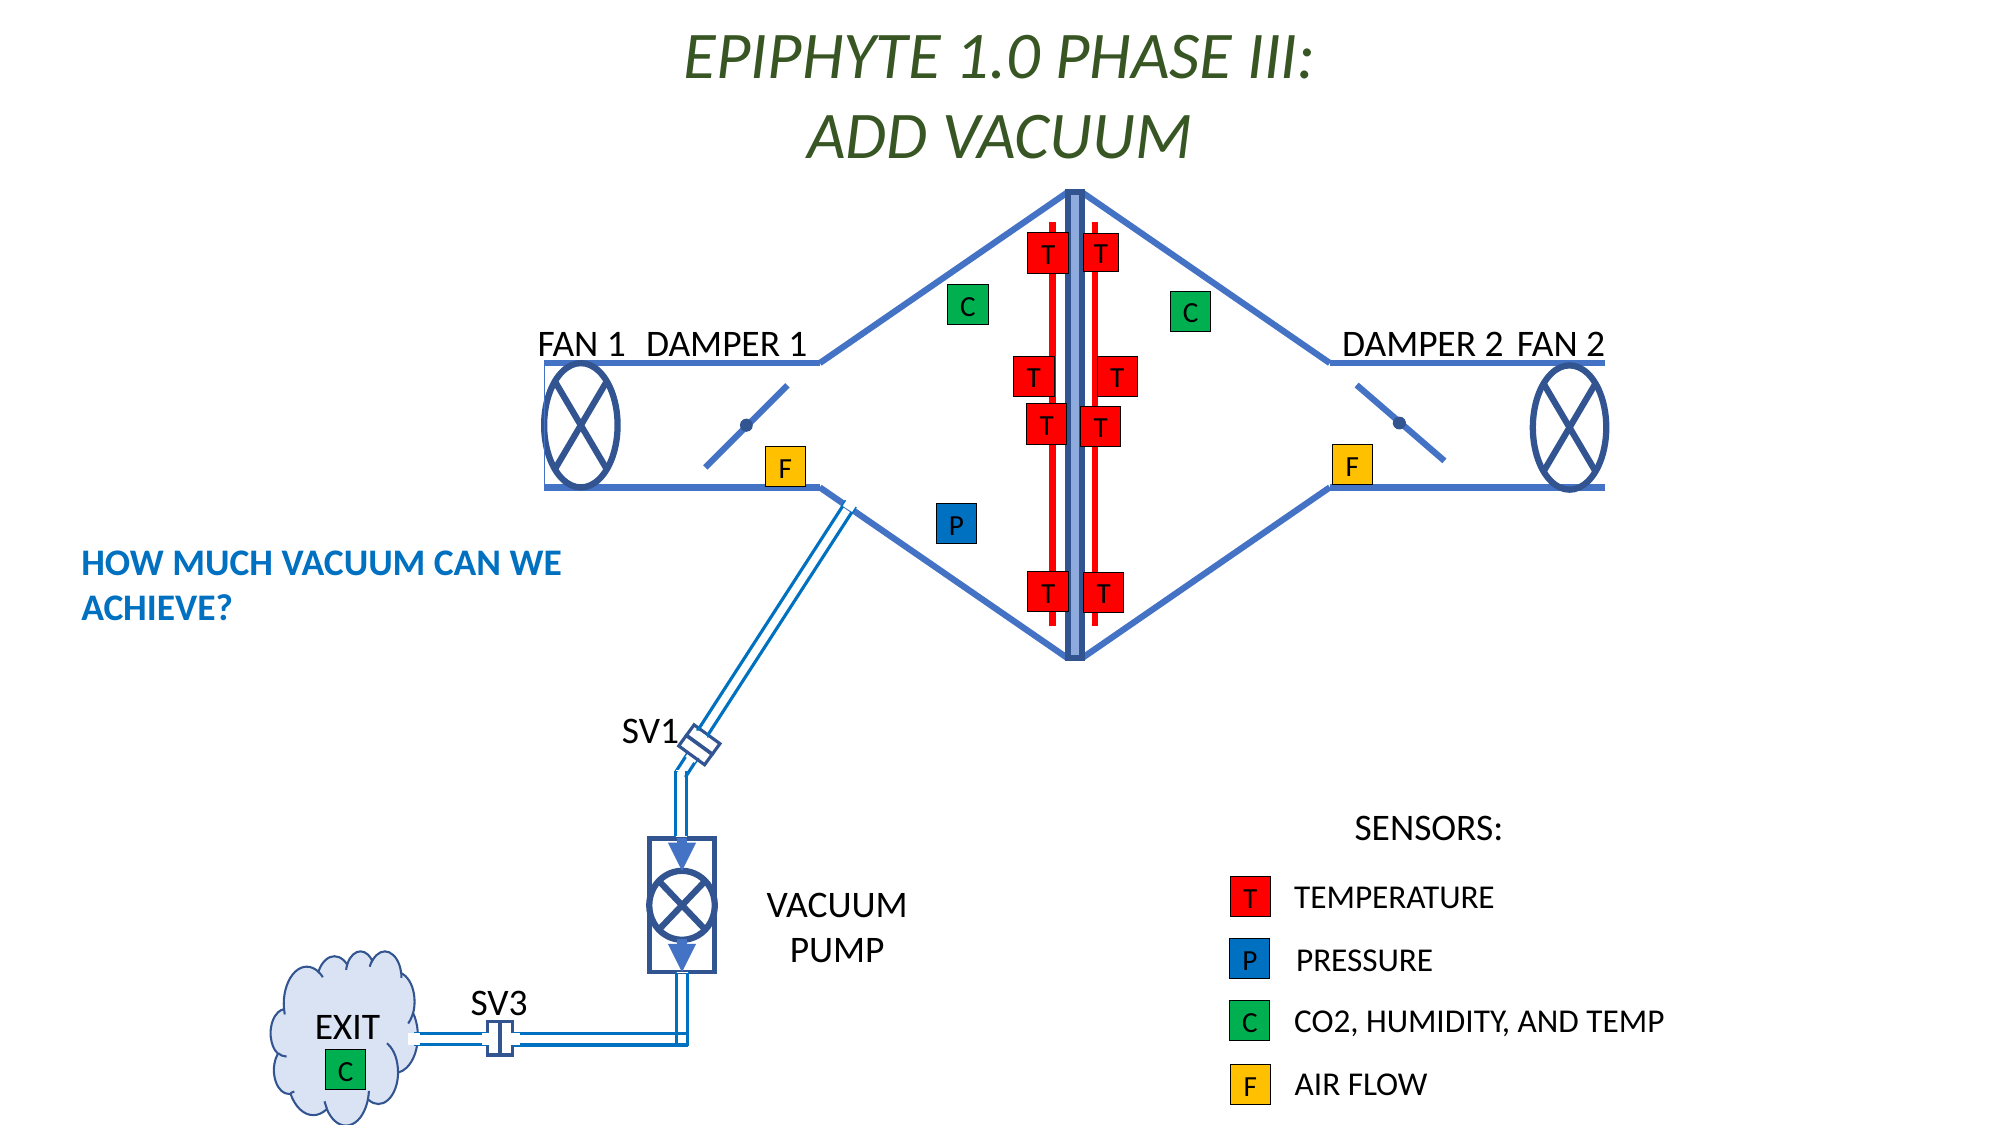

EPIPHYTE 1.0 PHASE III:
ADD VACUUM

T
T
C
C
FAN 1
DAMPER 1
DAMPER 2
FAN 2
T
T

T
T

F
F
P
T
T
SV1

SENSORS:
TEMPERATURE

VACUUM PUMP
T
PRESSURE
P

SV3
CO2, HUMIDITY, AND TEMP
EXIT
C

C
AIR FLOW
F
HOW MUCH VACUUM CAN WE ACHIEVE?